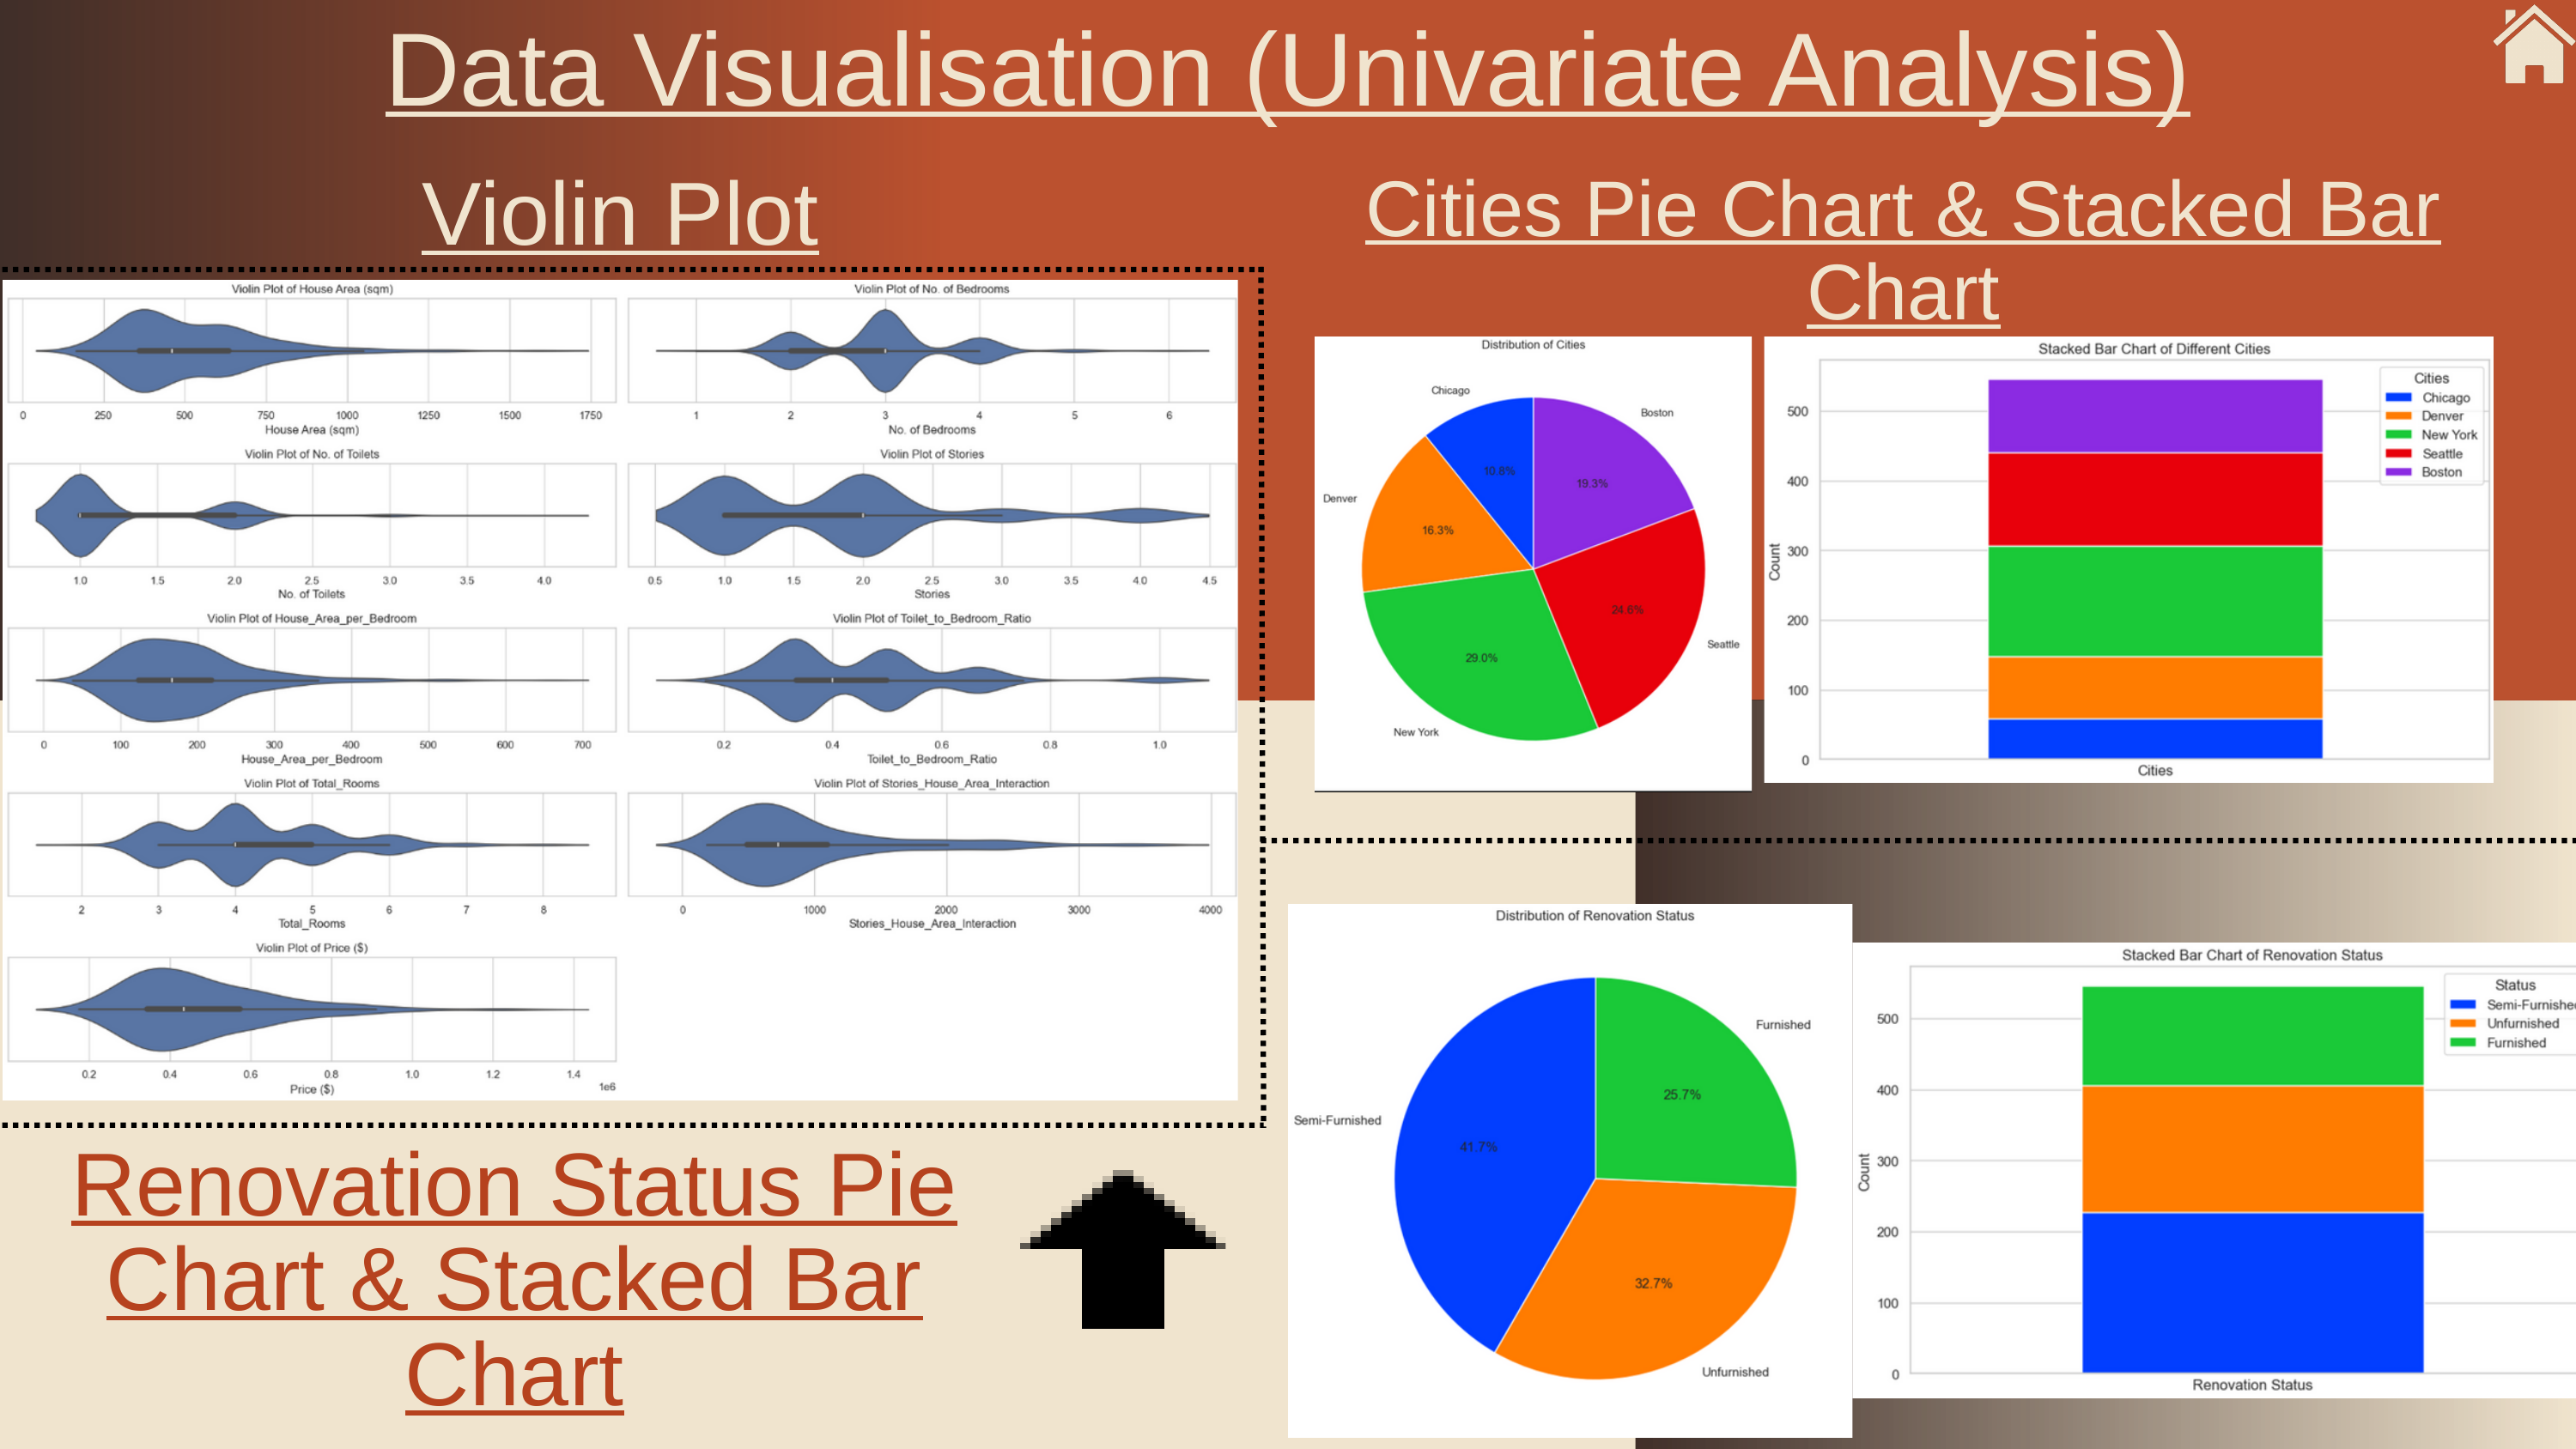

Data Visualisation (Univariate Analysis)
Violin Plot
Cities Pie Chart & Stacked Bar Chart

Renovation Status Pie Chart & Stacked Bar Chart